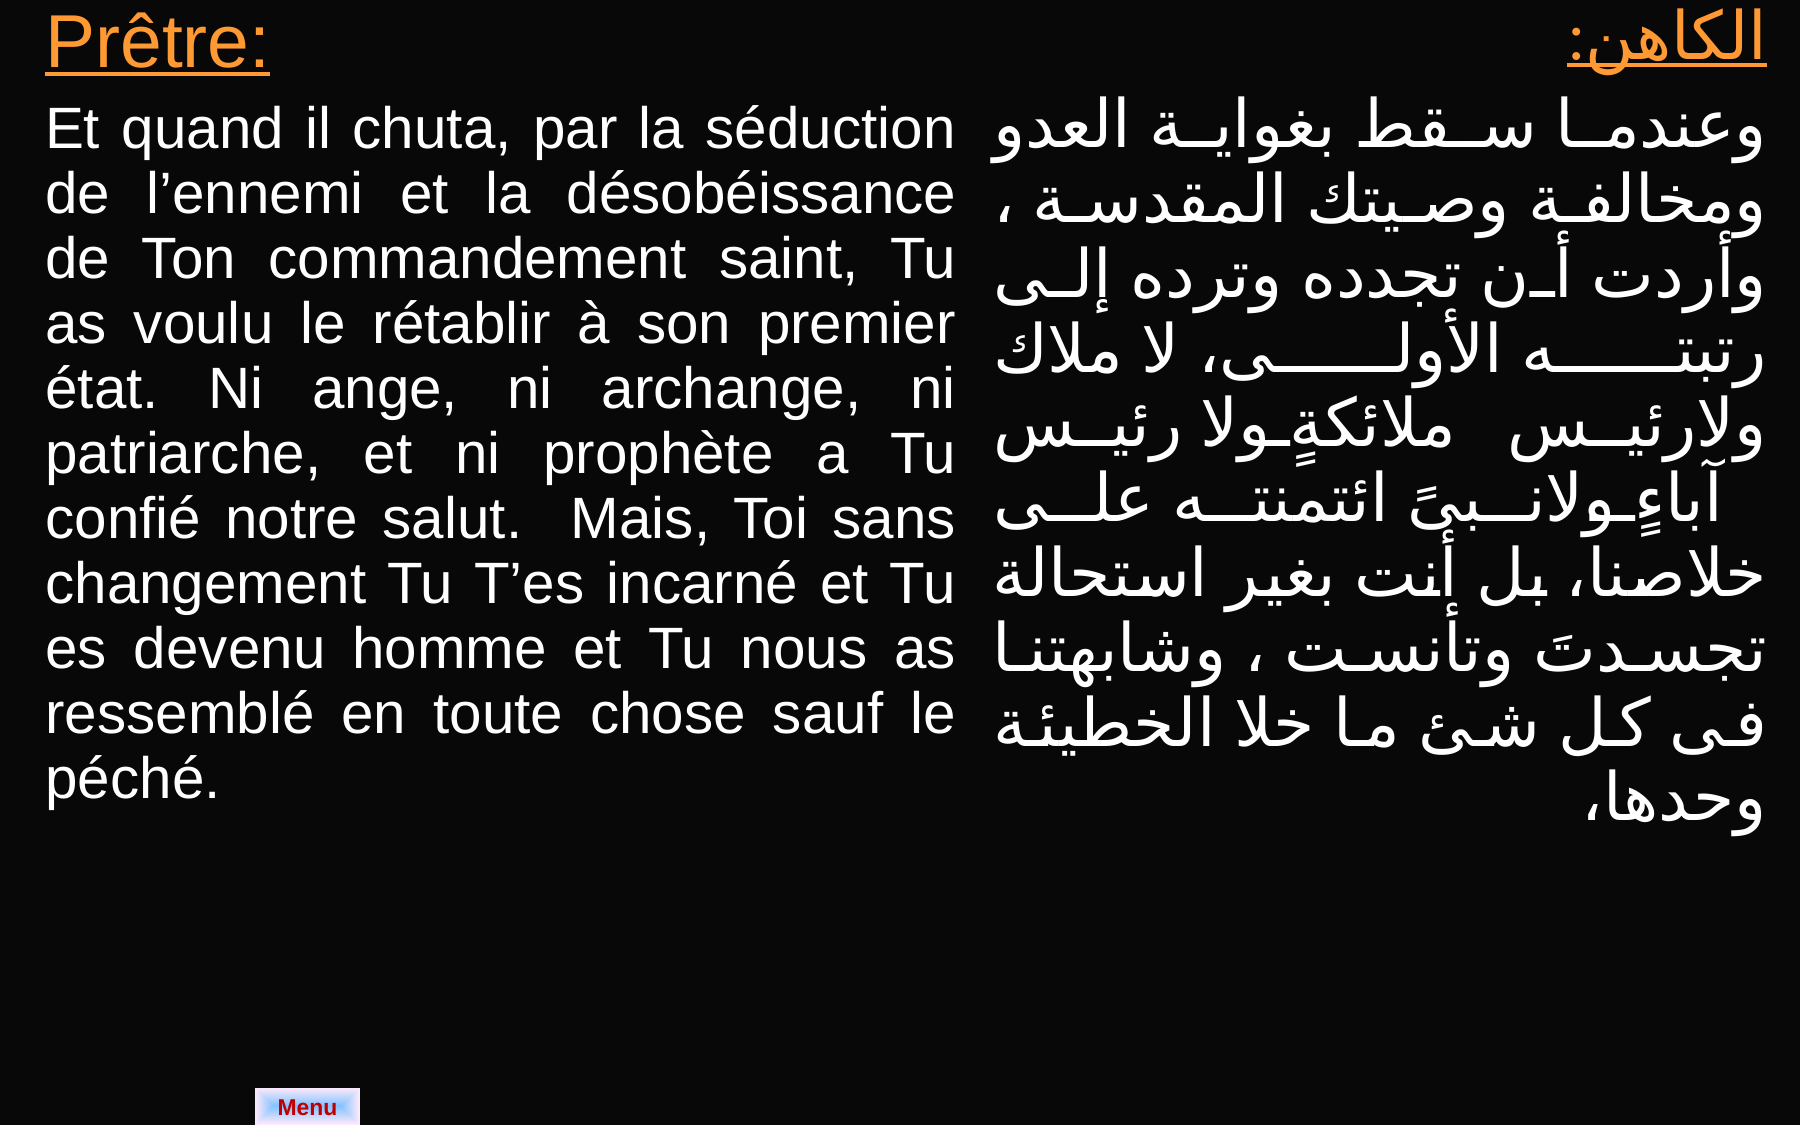

| Prêtre: Et quand il chuta, par la séduction de l’ennemi et la désobéissance de Ton commandement saint, Tu as voulu le rétablir à son premier état. Ni ange, ni archange, ni patriarche, et ni prophète a Tu confié notre salut. Mais, Toi sans changement Tu T’es incarné et Tu es devenu homme et Tu nous as ressemblé en toute chose sauf le péché. | الكاهن: وعندما سقط بغواية العدو ومخالفة وصيتك المقدسة ، وأردت أن تجدده وترده إلى رتبته الأولى، لا ملاك ولارئيس ملائكةٍ ولا رئيس آباءٍ ولانبىً ائتمنته على خلاصنا، بل أنت بغير استحالة تجسدتَ وتأنست ، وشابهتنا فى كل شئ ما خلا الخطيئة وحدها، |
| --- | --- |

Menu